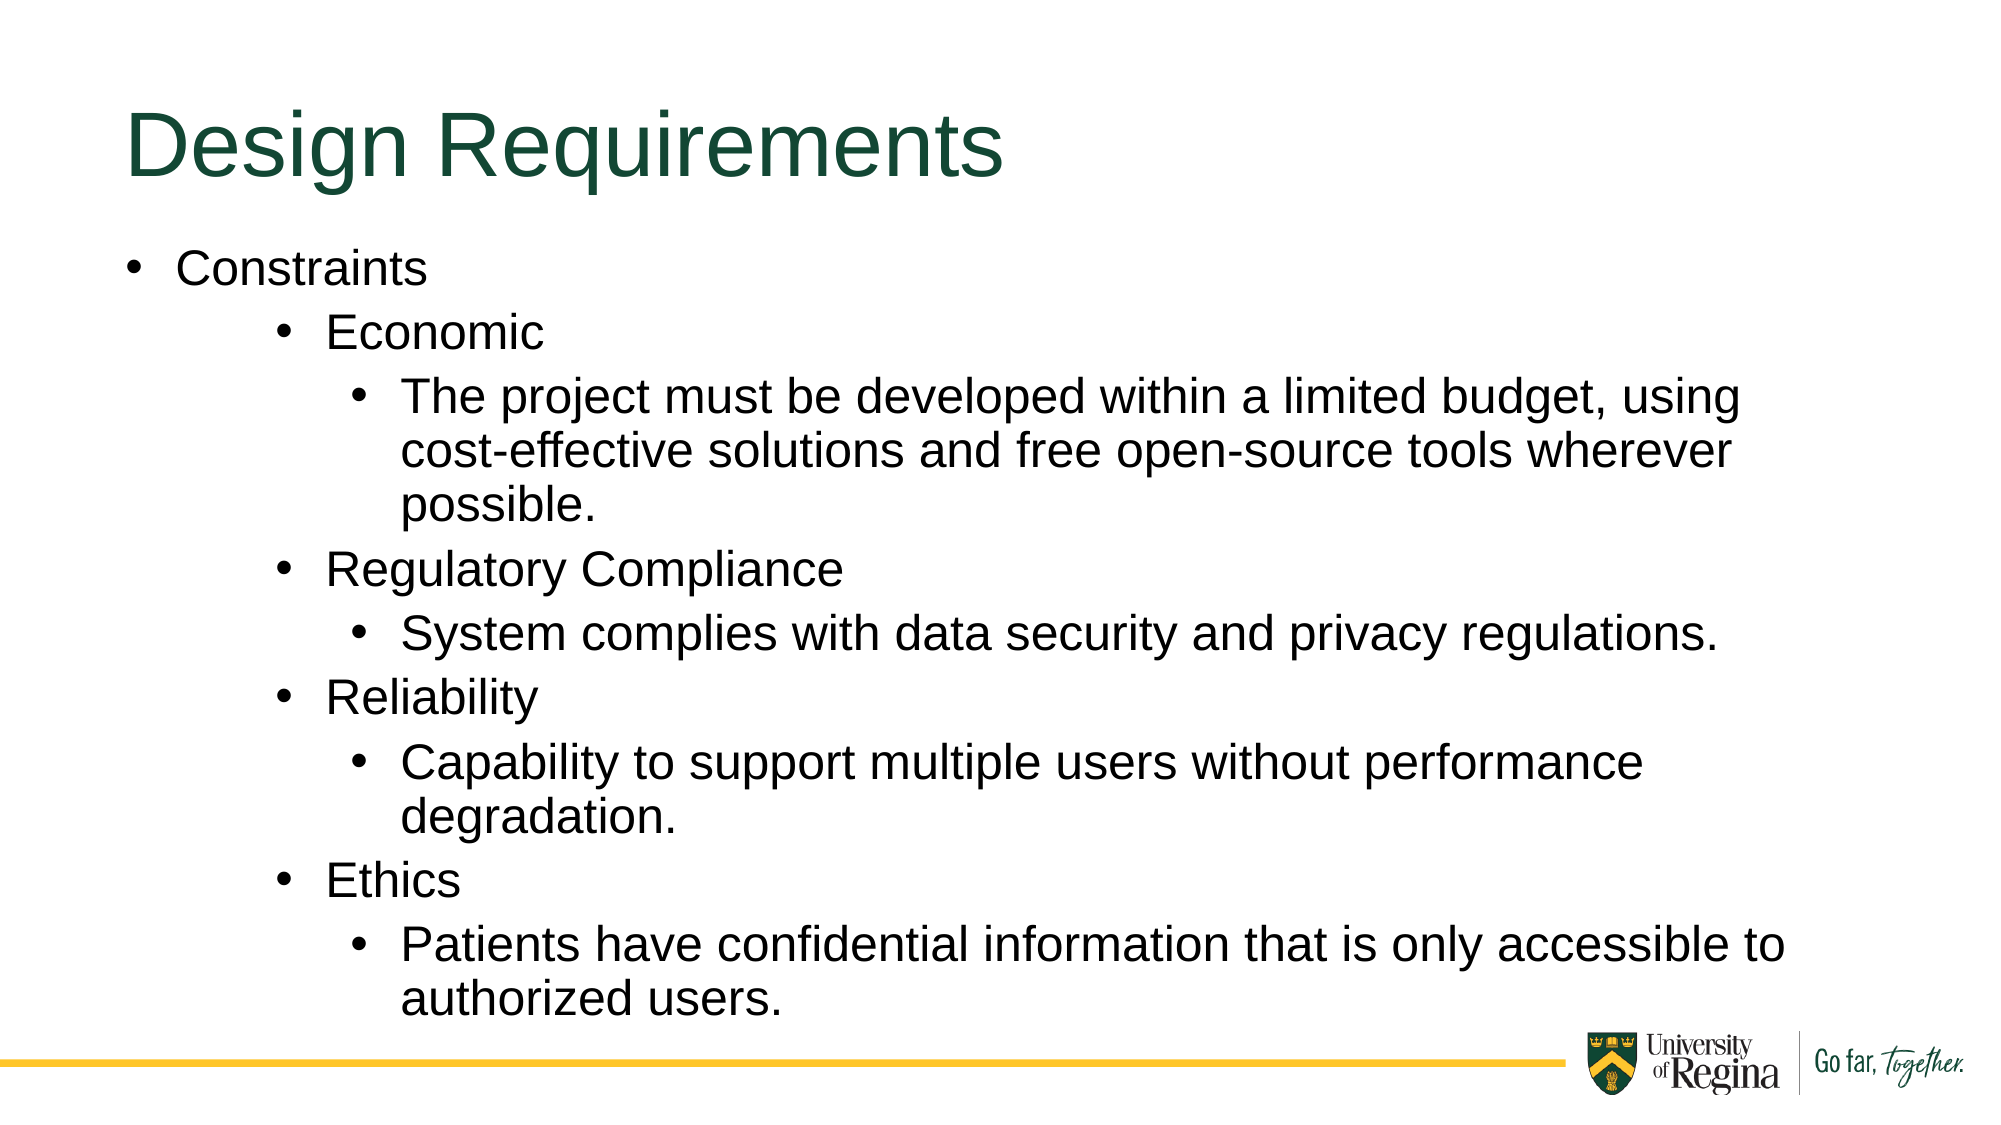

Design Requirements
Constraints
Economic
The project must be developed within a limited budget, using cost-effective solutions and free open-source tools wherever possible.
Regulatory Compliance
System complies with data security and privacy regulations.
Reliability
Capability to support multiple users without performance degradation.
Ethics
Patients have confidential information that is only accessible to authorized users.